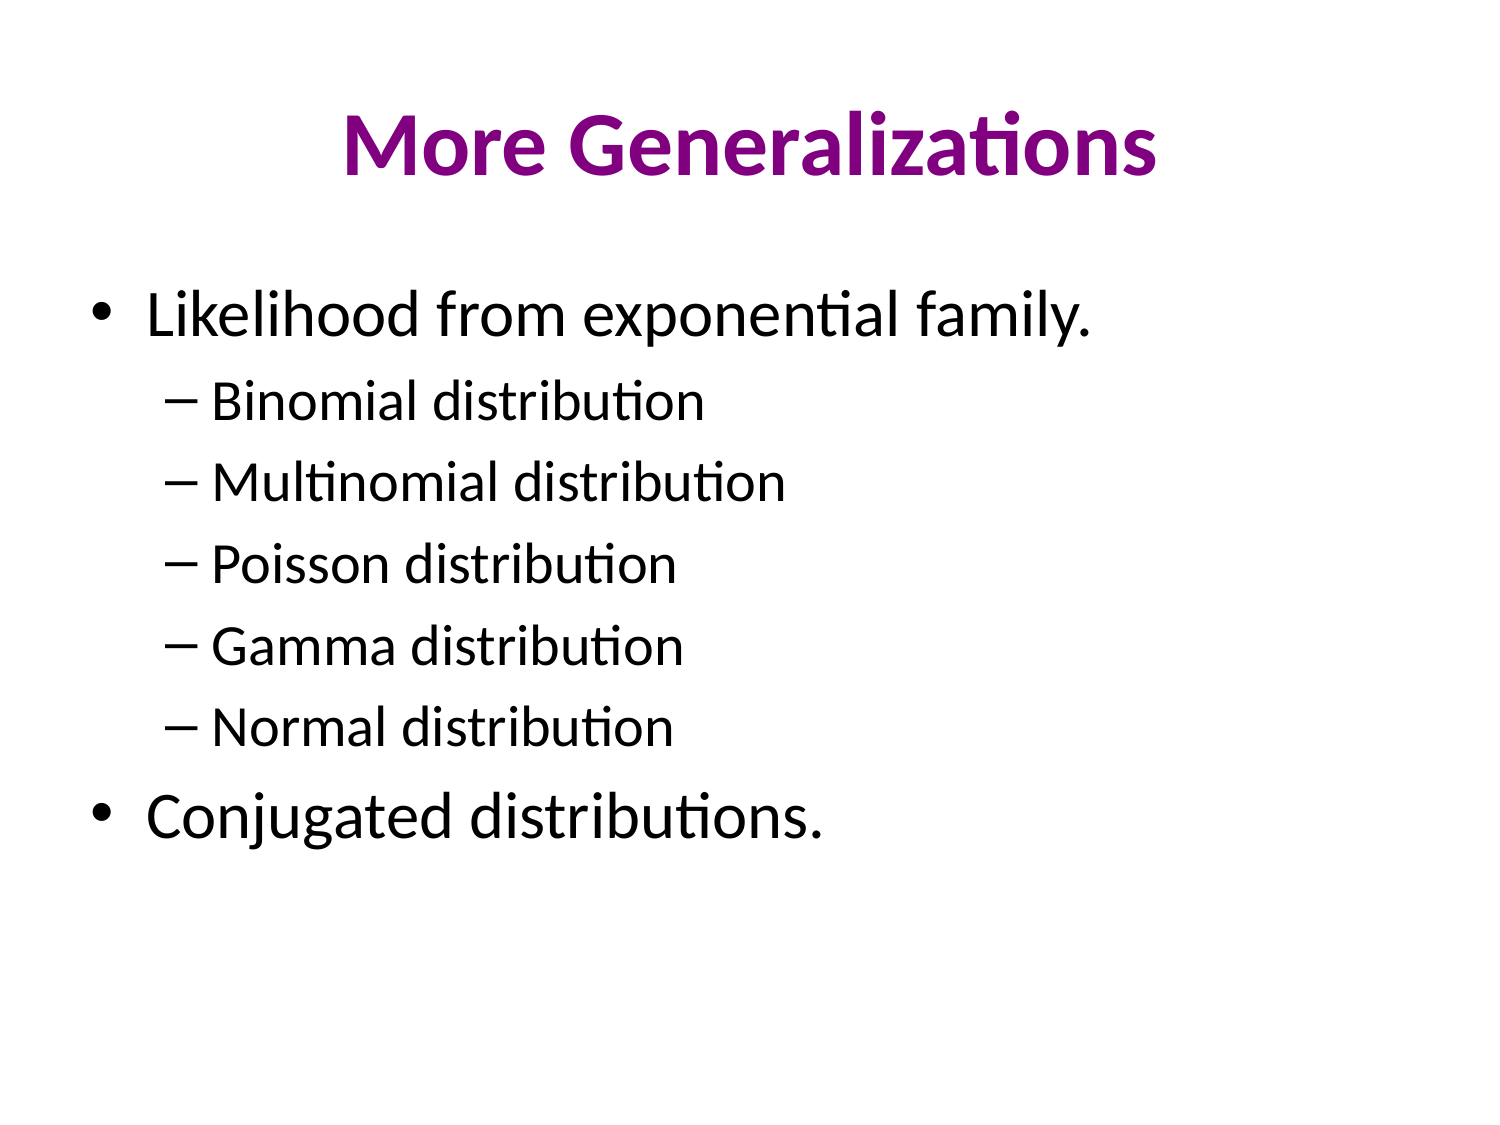

# More Generalizations
Likelihood from exponential family.
Binomial distribution
Multinomial distribution
Poisson distribution
Gamma distribution
Normal distribution
Conjugated distributions.